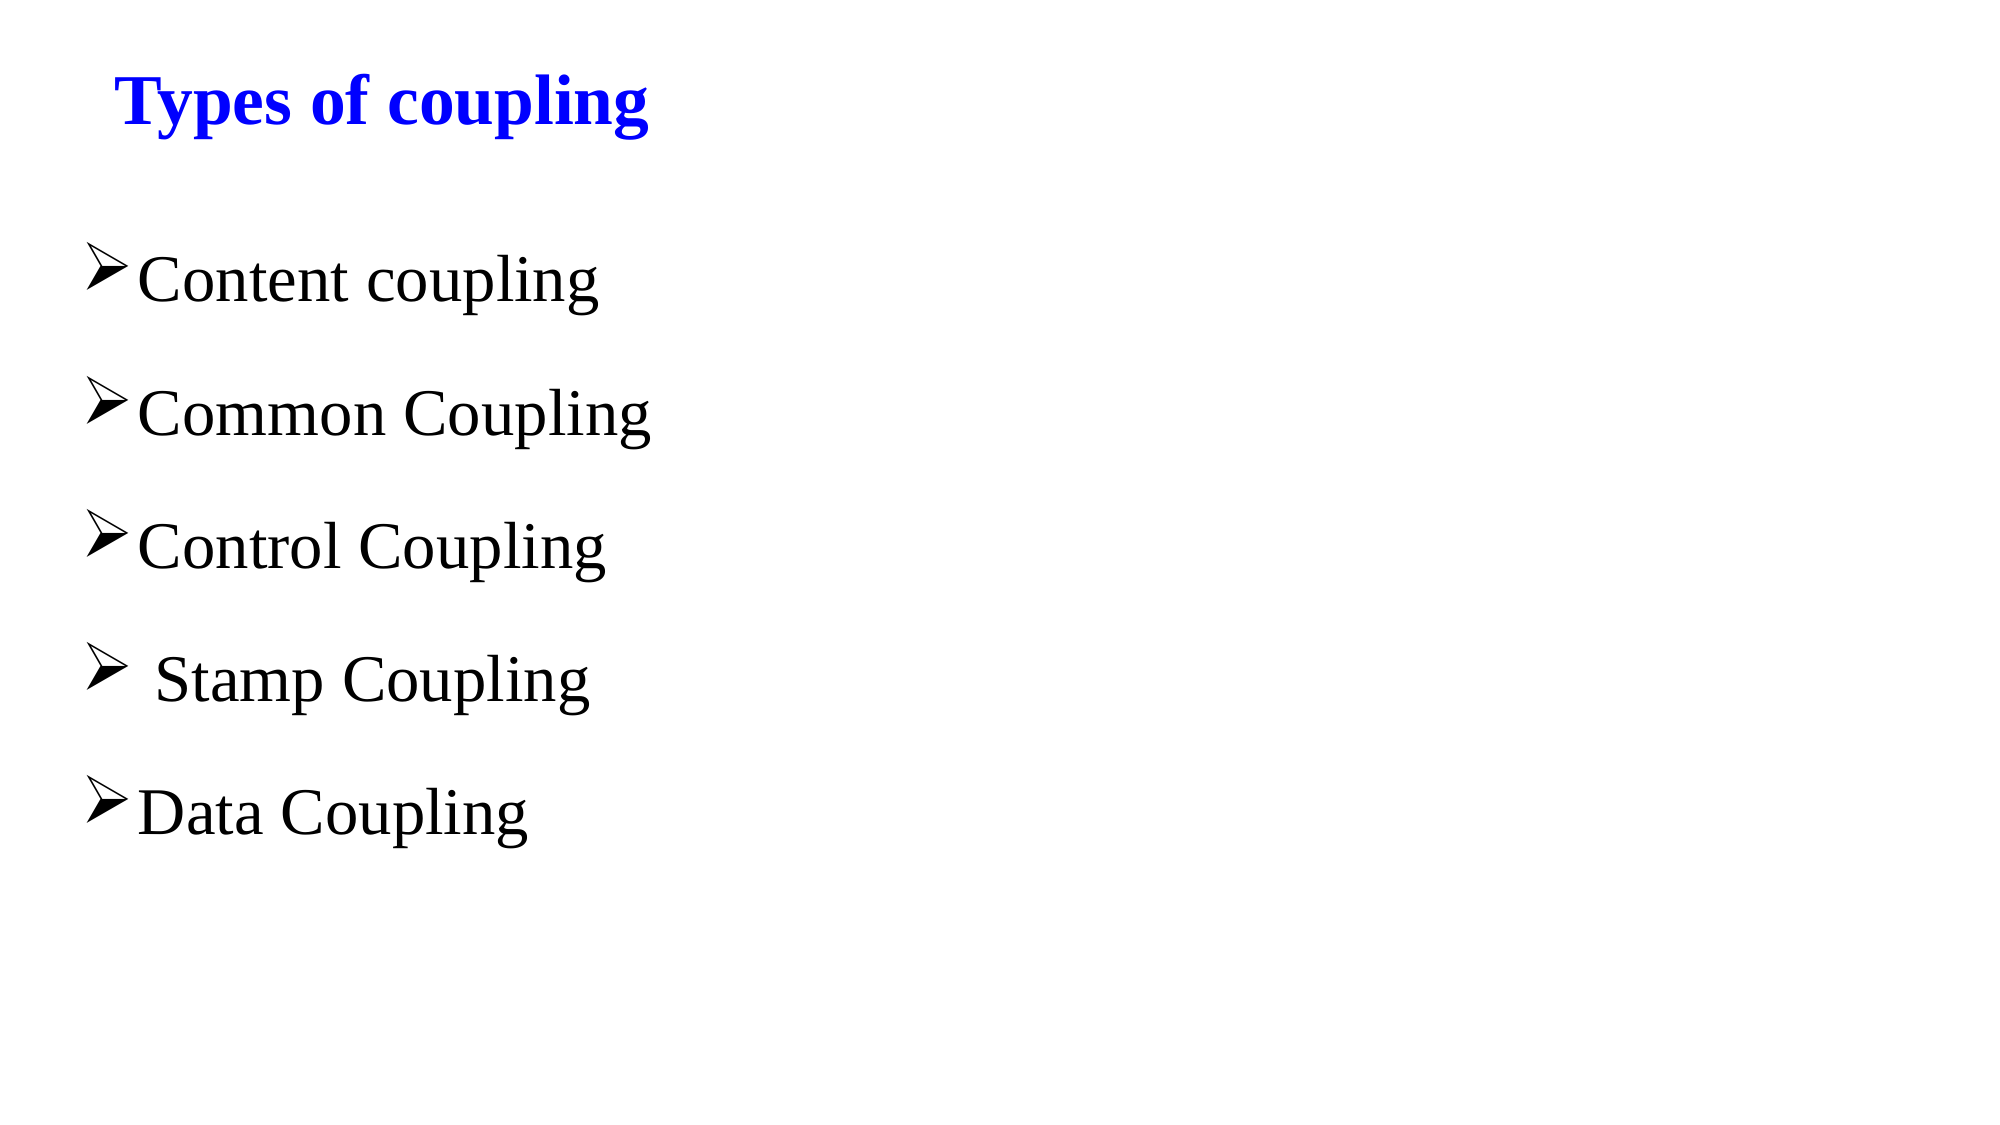

# Types of coupling
Content coupling
Common Coupling
Control Coupling
 Stamp Coupling
Data Coupling